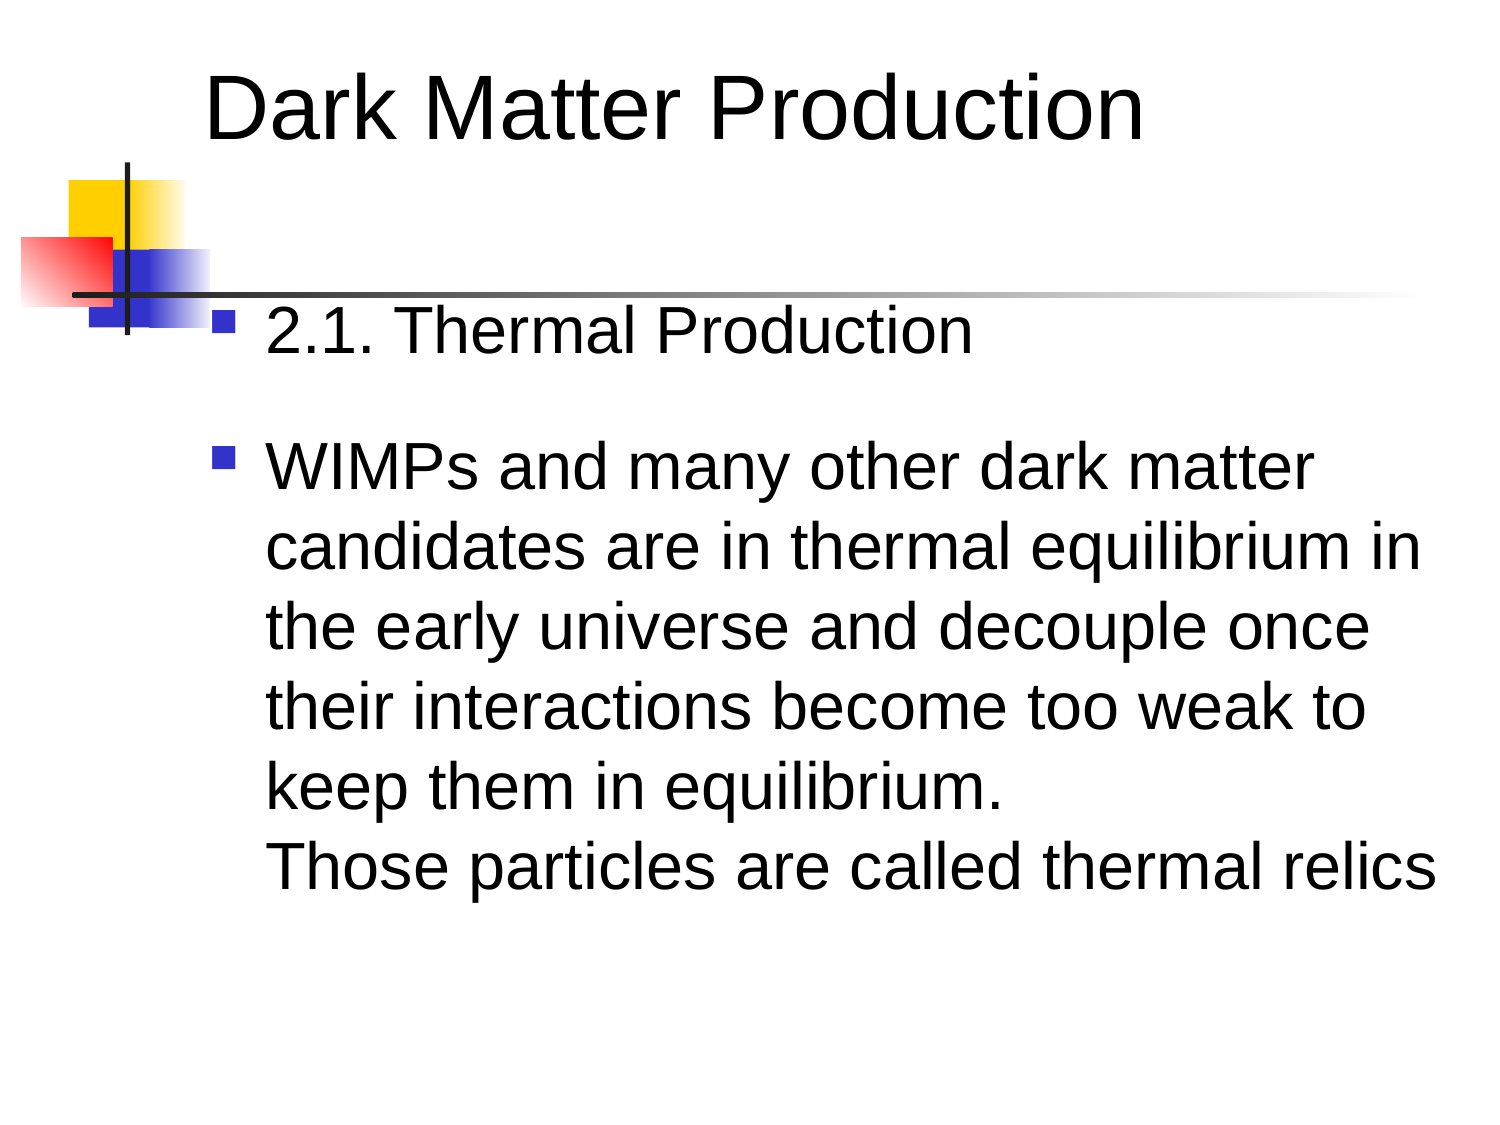

# Dark Matter Production
2.1. Thermal Production

WIMPs and many other dark matter candidates are in thermal equilibrium in the early universe and decouple once their interactions become too weak to keep them in equilibrium.
Those particles are called thermal relics